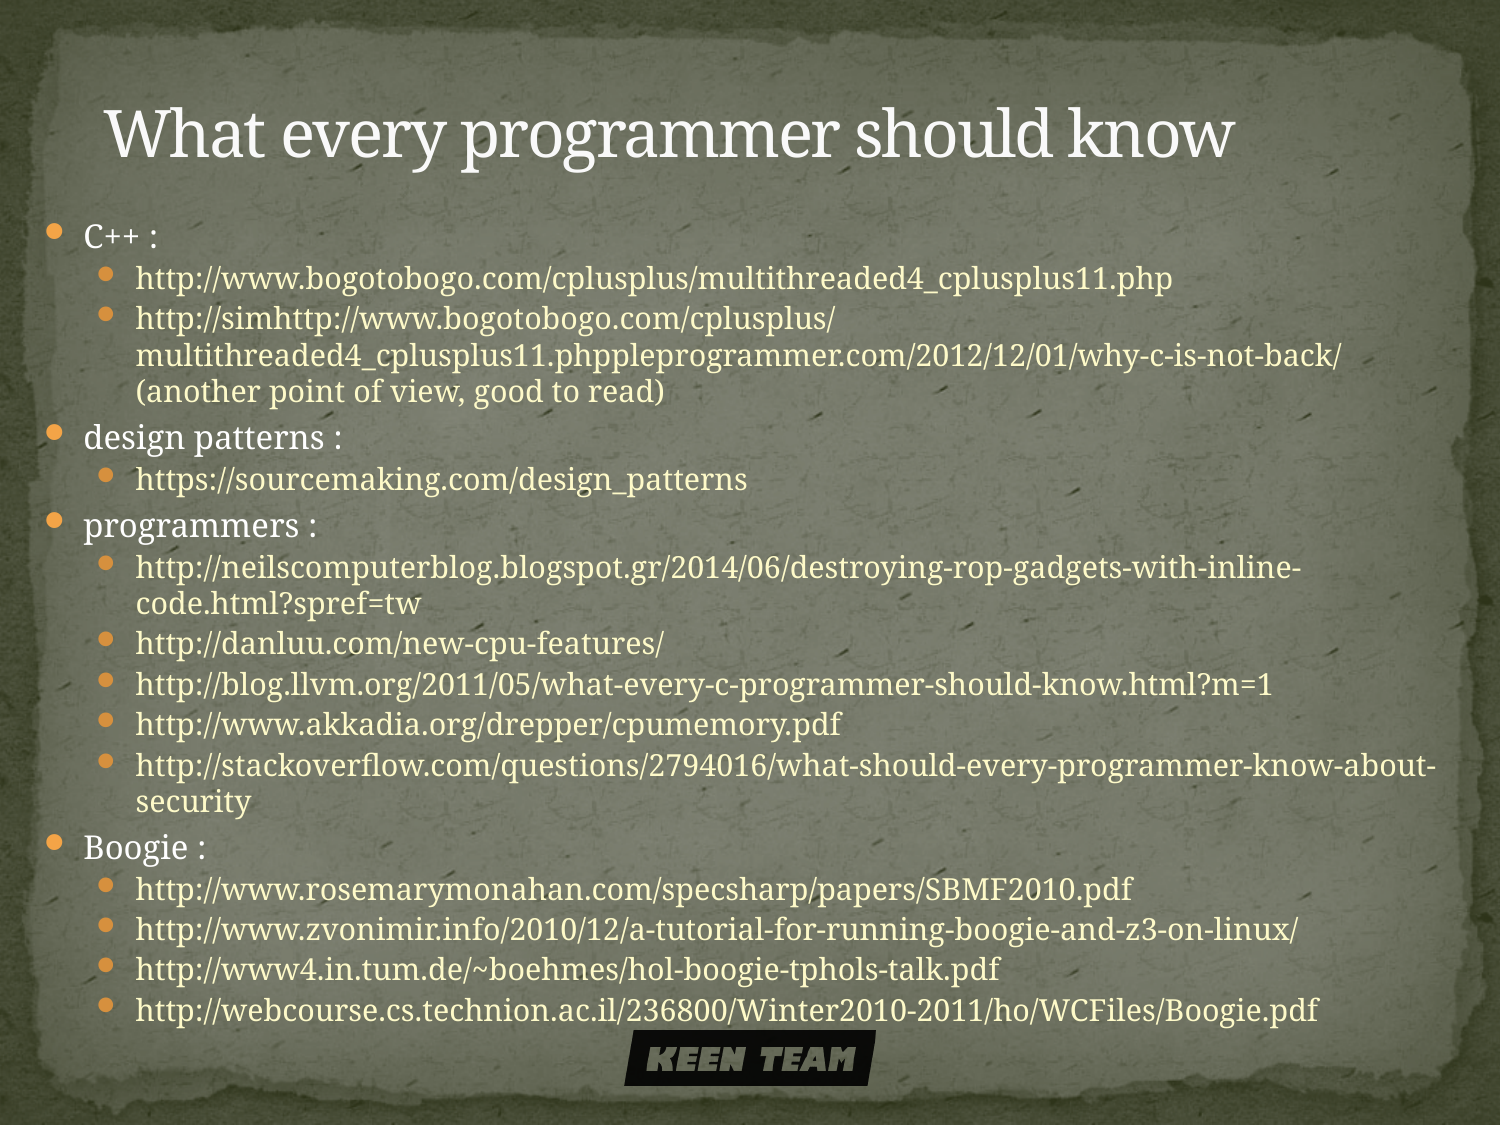

# What every programmer should know
C++ :
http://www.bogotobogo.com/cplusplus/multithreaded4_cplusplus11.php
http://simhttp://www.bogotobogo.com/cplusplus/multithreaded4_cplusplus11.phppleprogrammer.com/2012/12/01/why-c-is-not-back/ (another point of view, good to read)
design patterns :
https://sourcemaking.com/design_patterns
programmers :
http://neilscomputerblog.blogspot.gr/2014/06/destroying-rop-gadgets-with-inline-code.html?spref=tw
http://danluu.com/new-cpu-features/
http://blog.llvm.org/2011/05/what-every-c-programmer-should-know.html?m=1
http://www.akkadia.org/drepper/cpumemory.pdf
http://stackoverflow.com/questions/2794016/what-should-every-programmer-know-about-security
Boogie :
http://www.rosemarymonahan.com/specsharp/papers/SBMF2010.pdf
http://www.zvonimir.info/2010/12/a-tutorial-for-running-boogie-and-z3-on-linux/
http://www4.in.tum.de/~boehmes/hol-boogie-tphols-talk.pdf
http://webcourse.cs.technion.ac.il/236800/Winter2010-2011/ho/WCFiles/Boogie.pdf